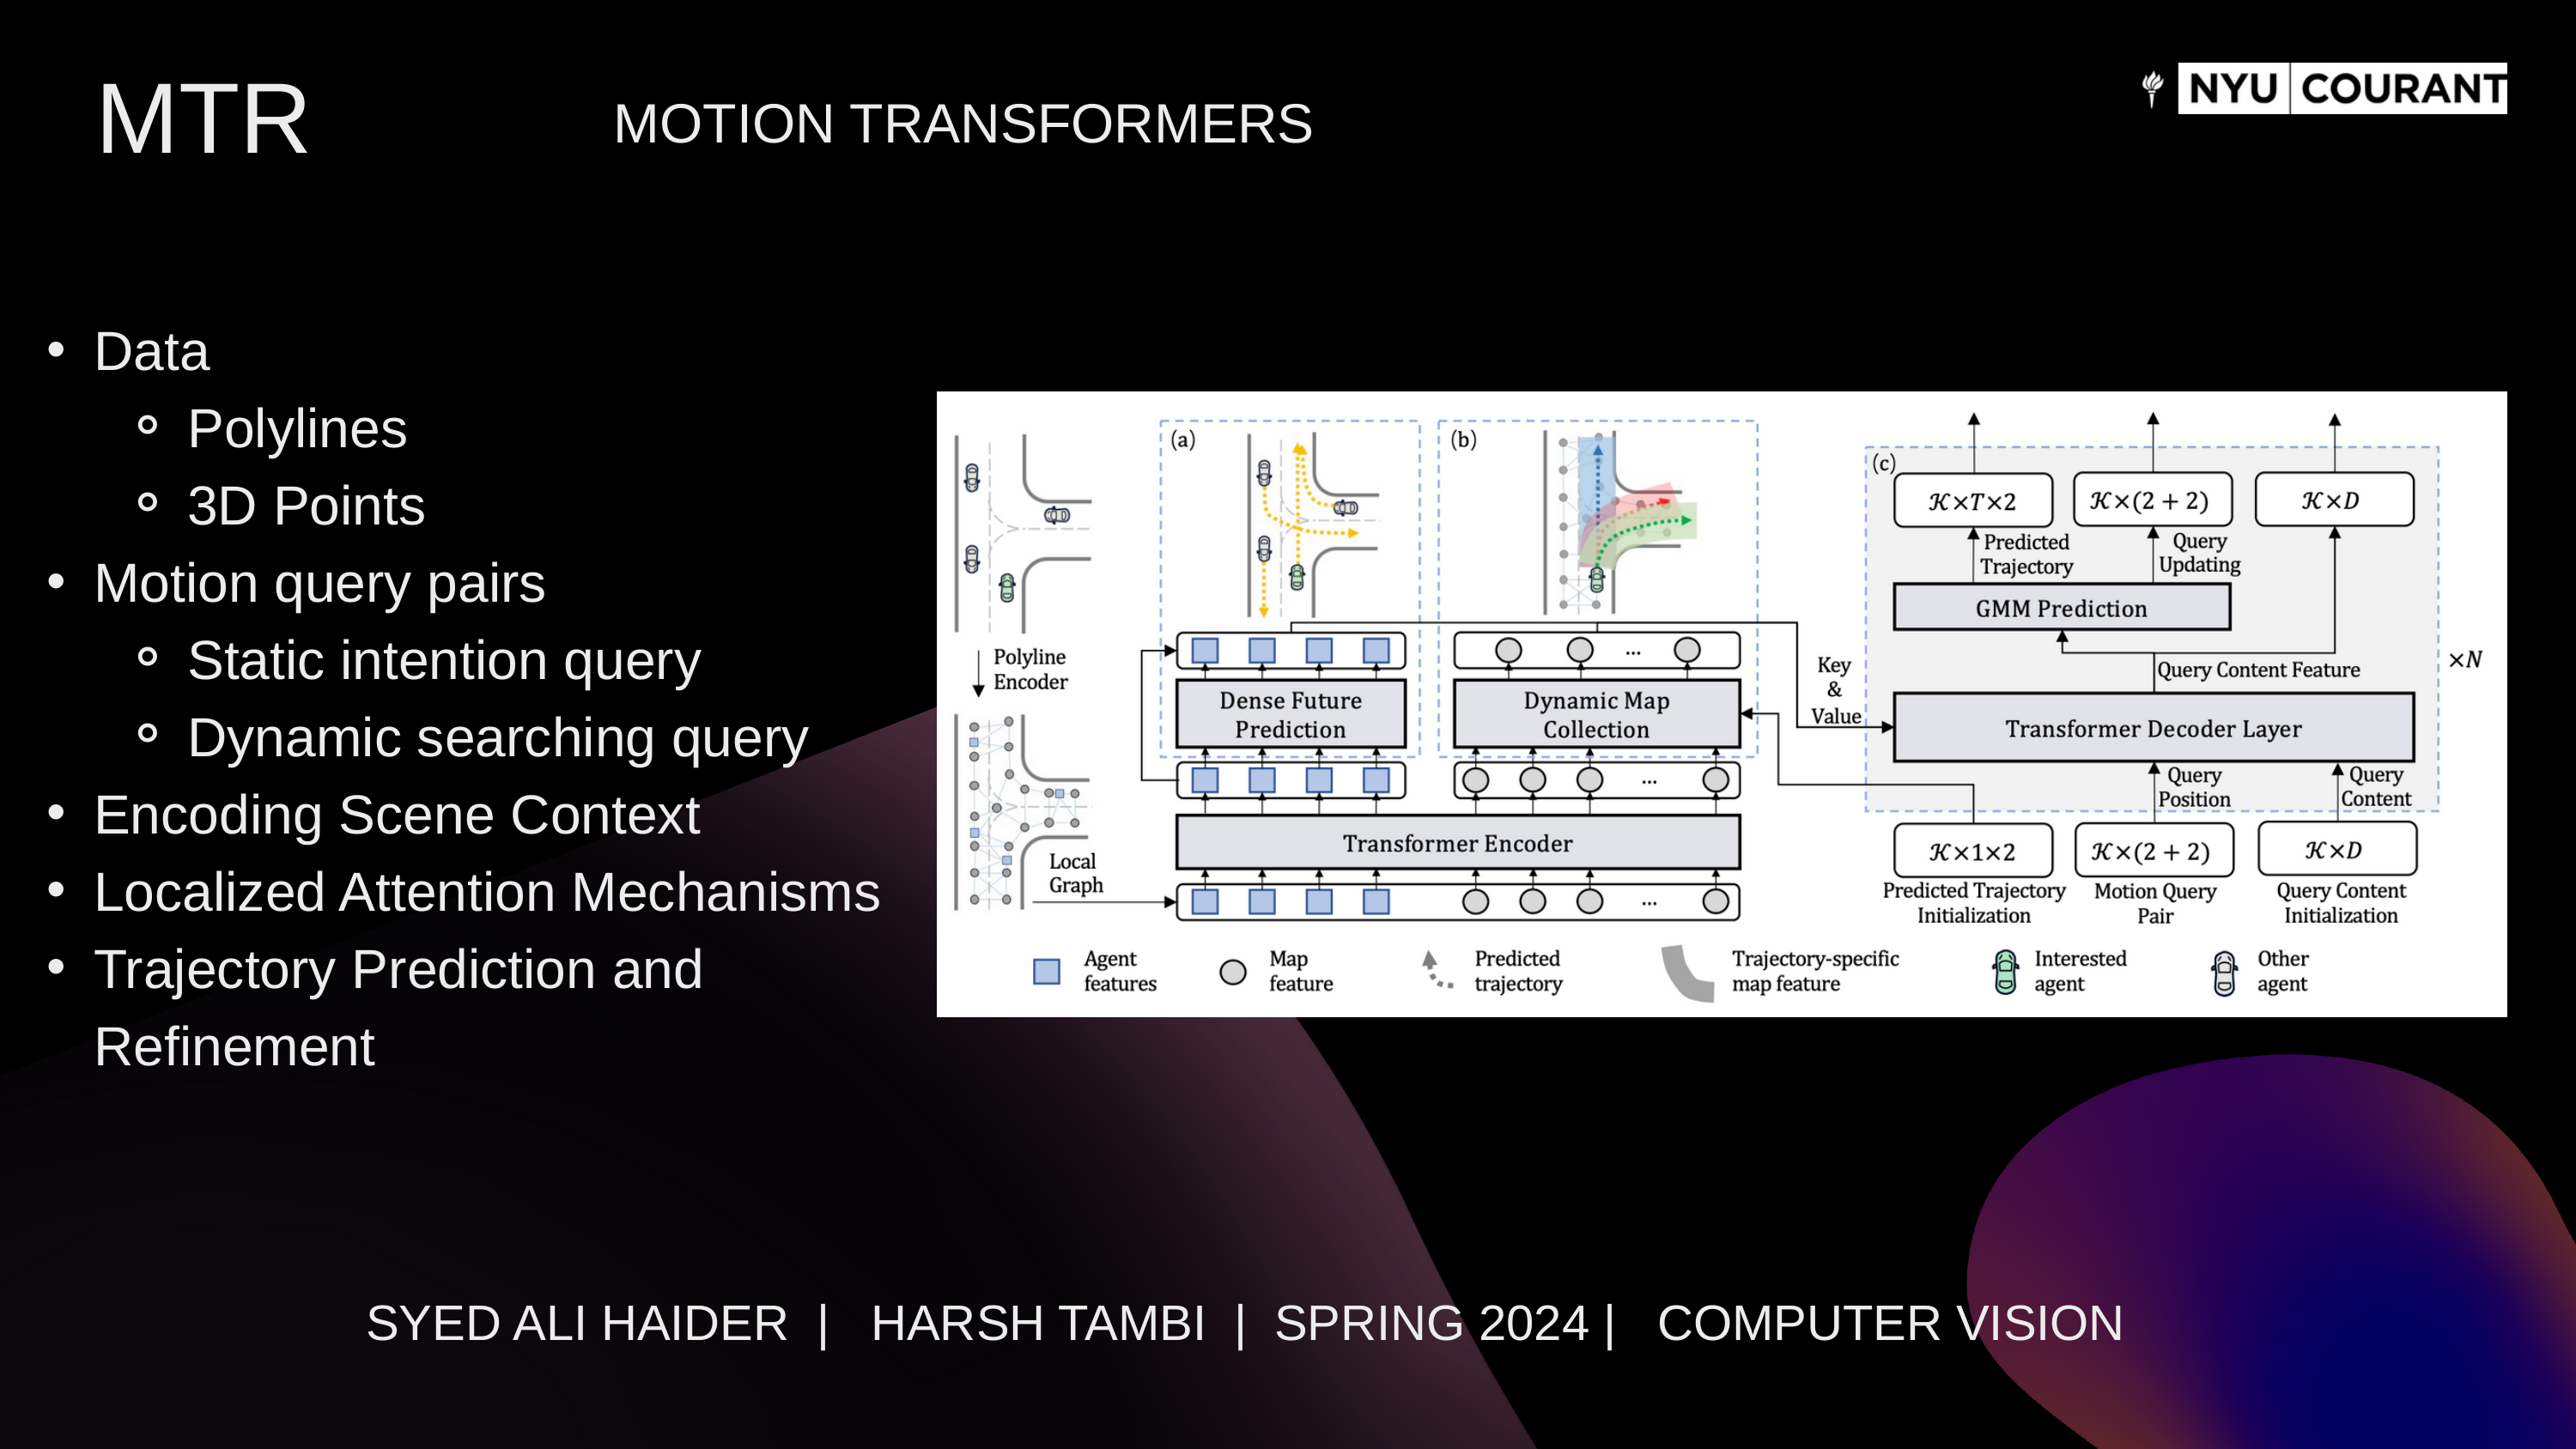

MTR

MOTION TRANSFORMERS
Data
Polylines
3D Points
Motion query pairs
Static intention query
Dynamic searching query
Encoding Scene Context
Localized Attention Mechanisms
Trajectory Prediction and Refinement

SYED ALI HAIDER  |   HARSH TAMBI  |  SPRING 2024 |   COMPUTER VISION